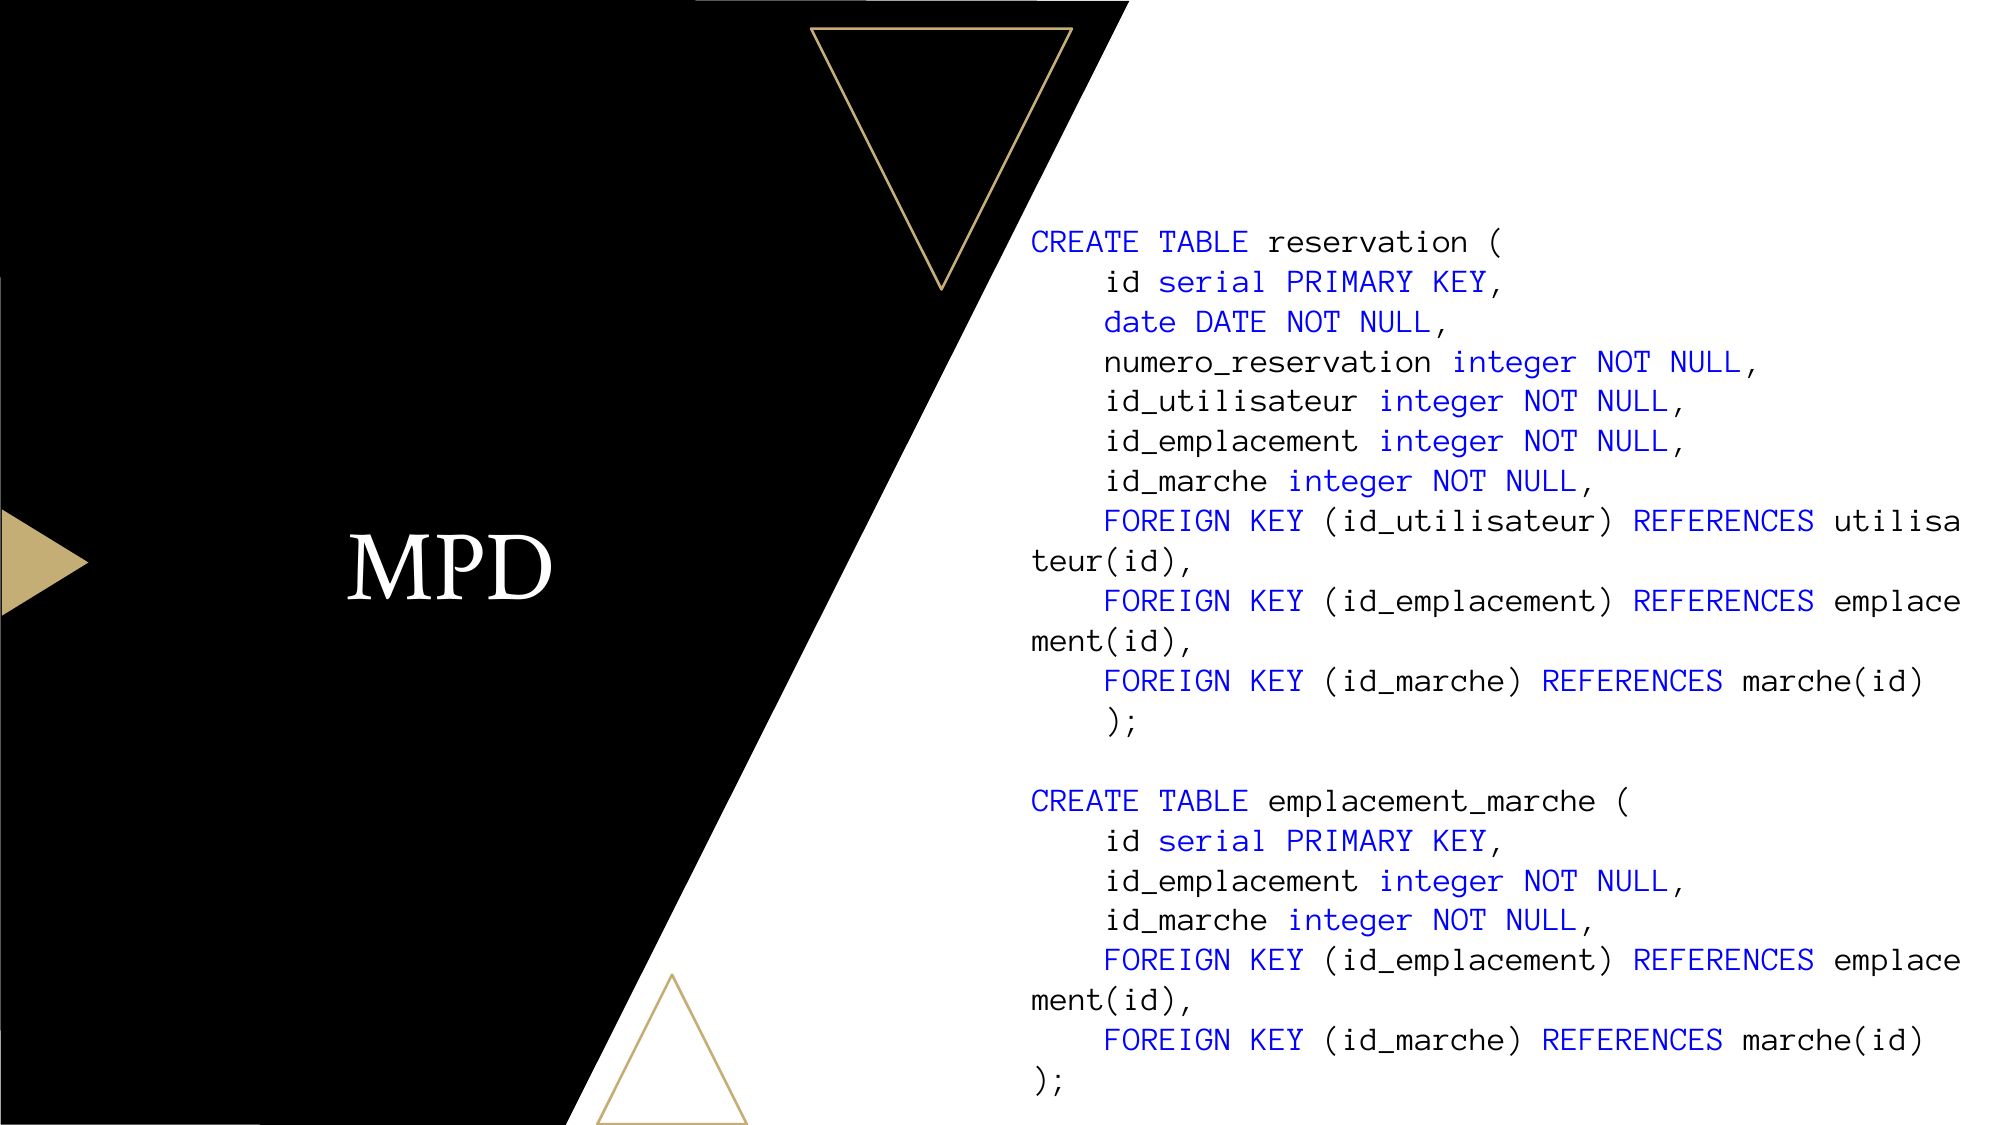

CREATE TABLE reservation (
    id serial PRIMARY KEY,
    date DATE NOT NULL,
    numero_reservation integer NOT NULL,
    id_utilisateur integer NOT NULL,
    id_emplacement integer NOT NULL,
    id_marche integer NOT NULL,
    FOREIGN KEY (id_utilisateur) REFERENCES utilisateur(id),
    FOREIGN KEY (id_emplacement) REFERENCES emplacement(id),
    FOREIGN KEY (id_marche) REFERENCES marche(id)
    );
CREATE TABLE emplacement_marche (
    id serial PRIMARY KEY,
    id_emplacement integer NOT NULL,
    id_marche integer NOT NULL,
    FOREIGN KEY (id_emplacement) REFERENCES emplacement(id),
    FOREIGN KEY (id_marche) REFERENCES marche(id)
);

# MPD